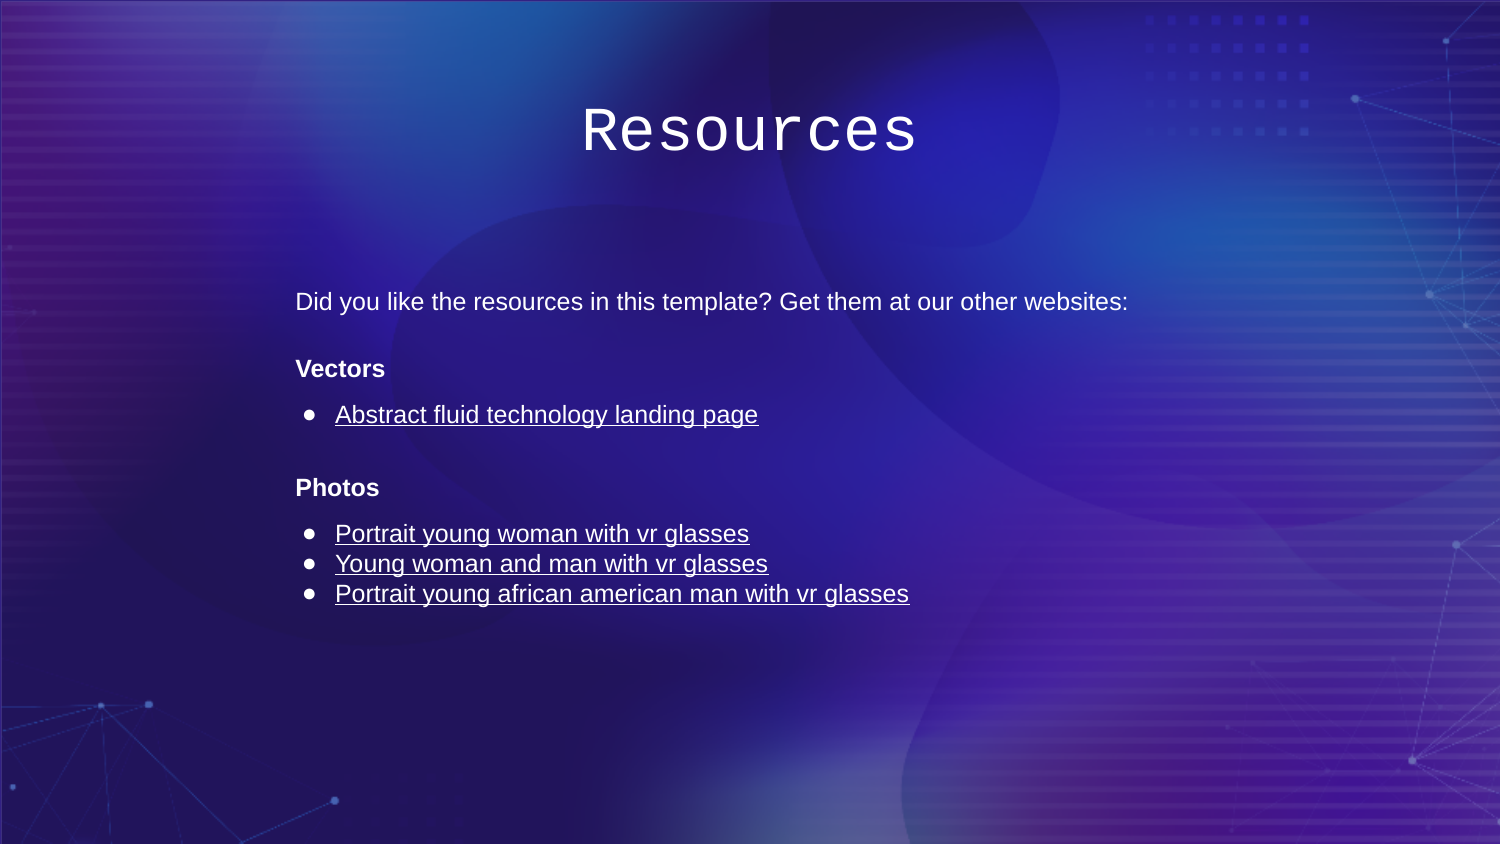

# Resources
Did you like the resources in this template? Get them at our other websites:

Vectors
Abstract fluid technology landing page

Photos
Portrait young woman with vr glasses
Young woman and man with vr glasses
Portrait young african american man with vr glasses